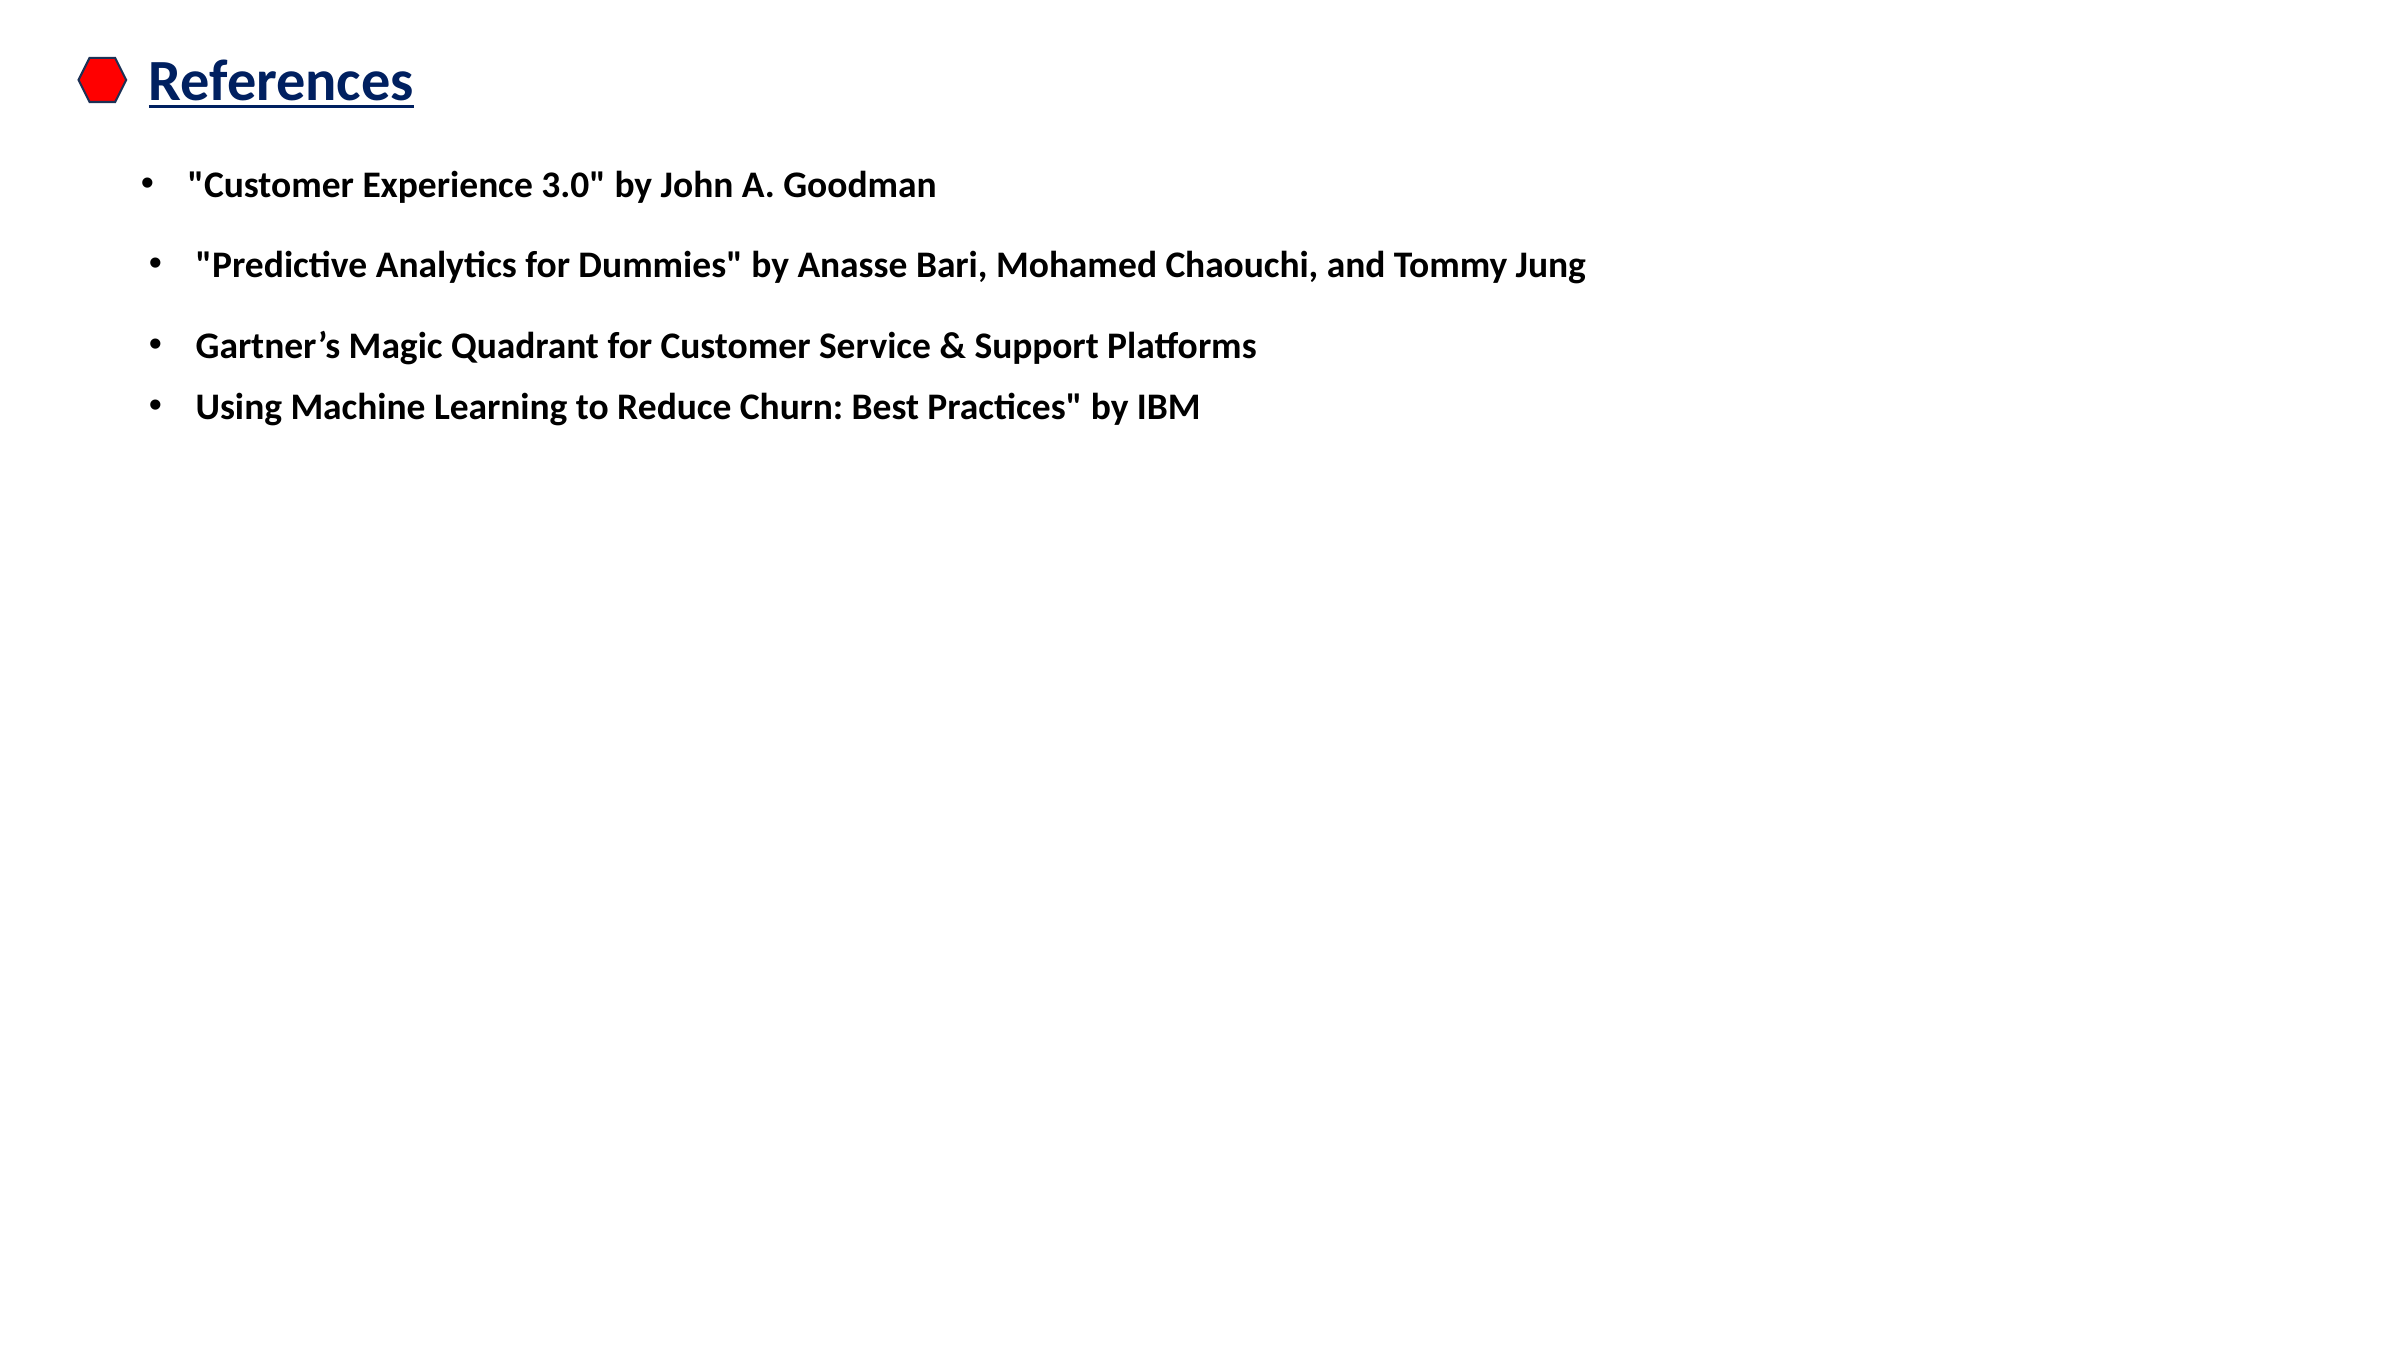

References

"Customer Experience 3.0" by John A. Goodman
"Predictive Analytics for Dummies" by Anasse Bari, Mohamed Chaouchi, and Tommy Jung
Gartner’s Magic Quadrant for Customer Service & Support Platforms
Using Machine Learning to Reduce Churn: Best Practices" by IBM